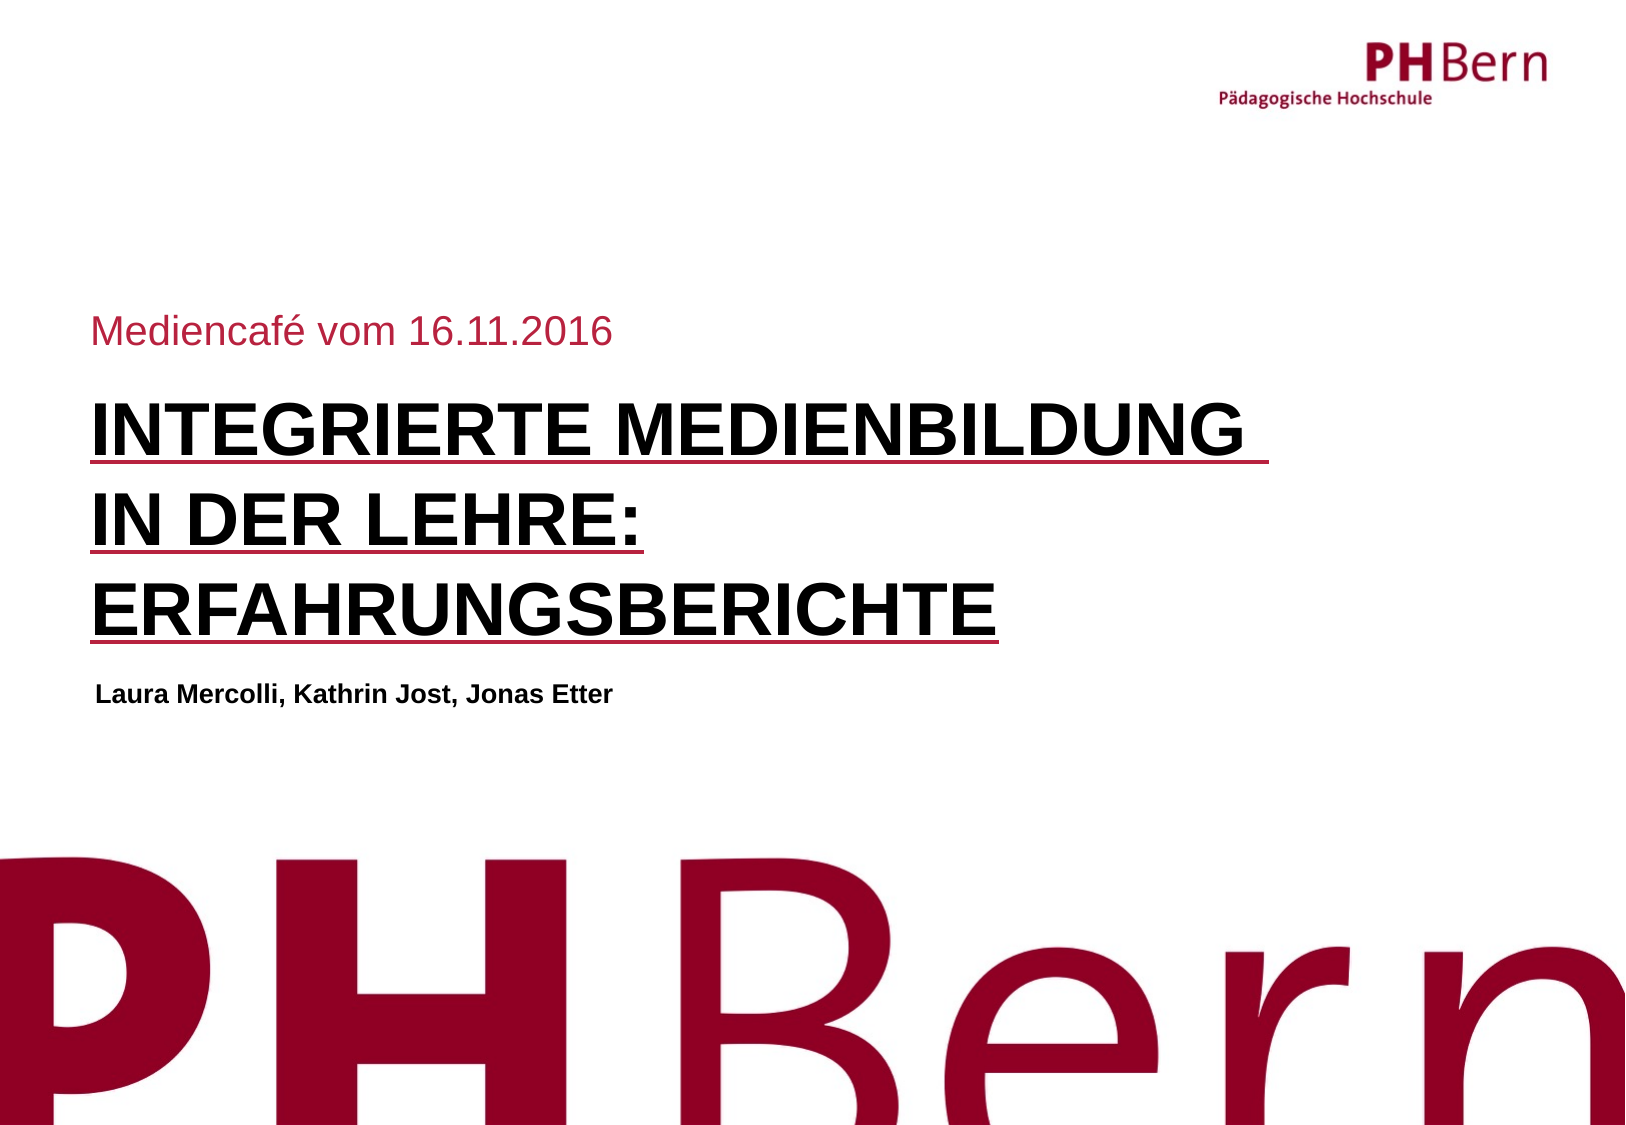

Mediencafé vom 16.11.2016
# Integrierte Medienbildung in der Lehre: Erfahrungsberichte
Laura Mercolli, Kathrin Jost, Jonas Etter